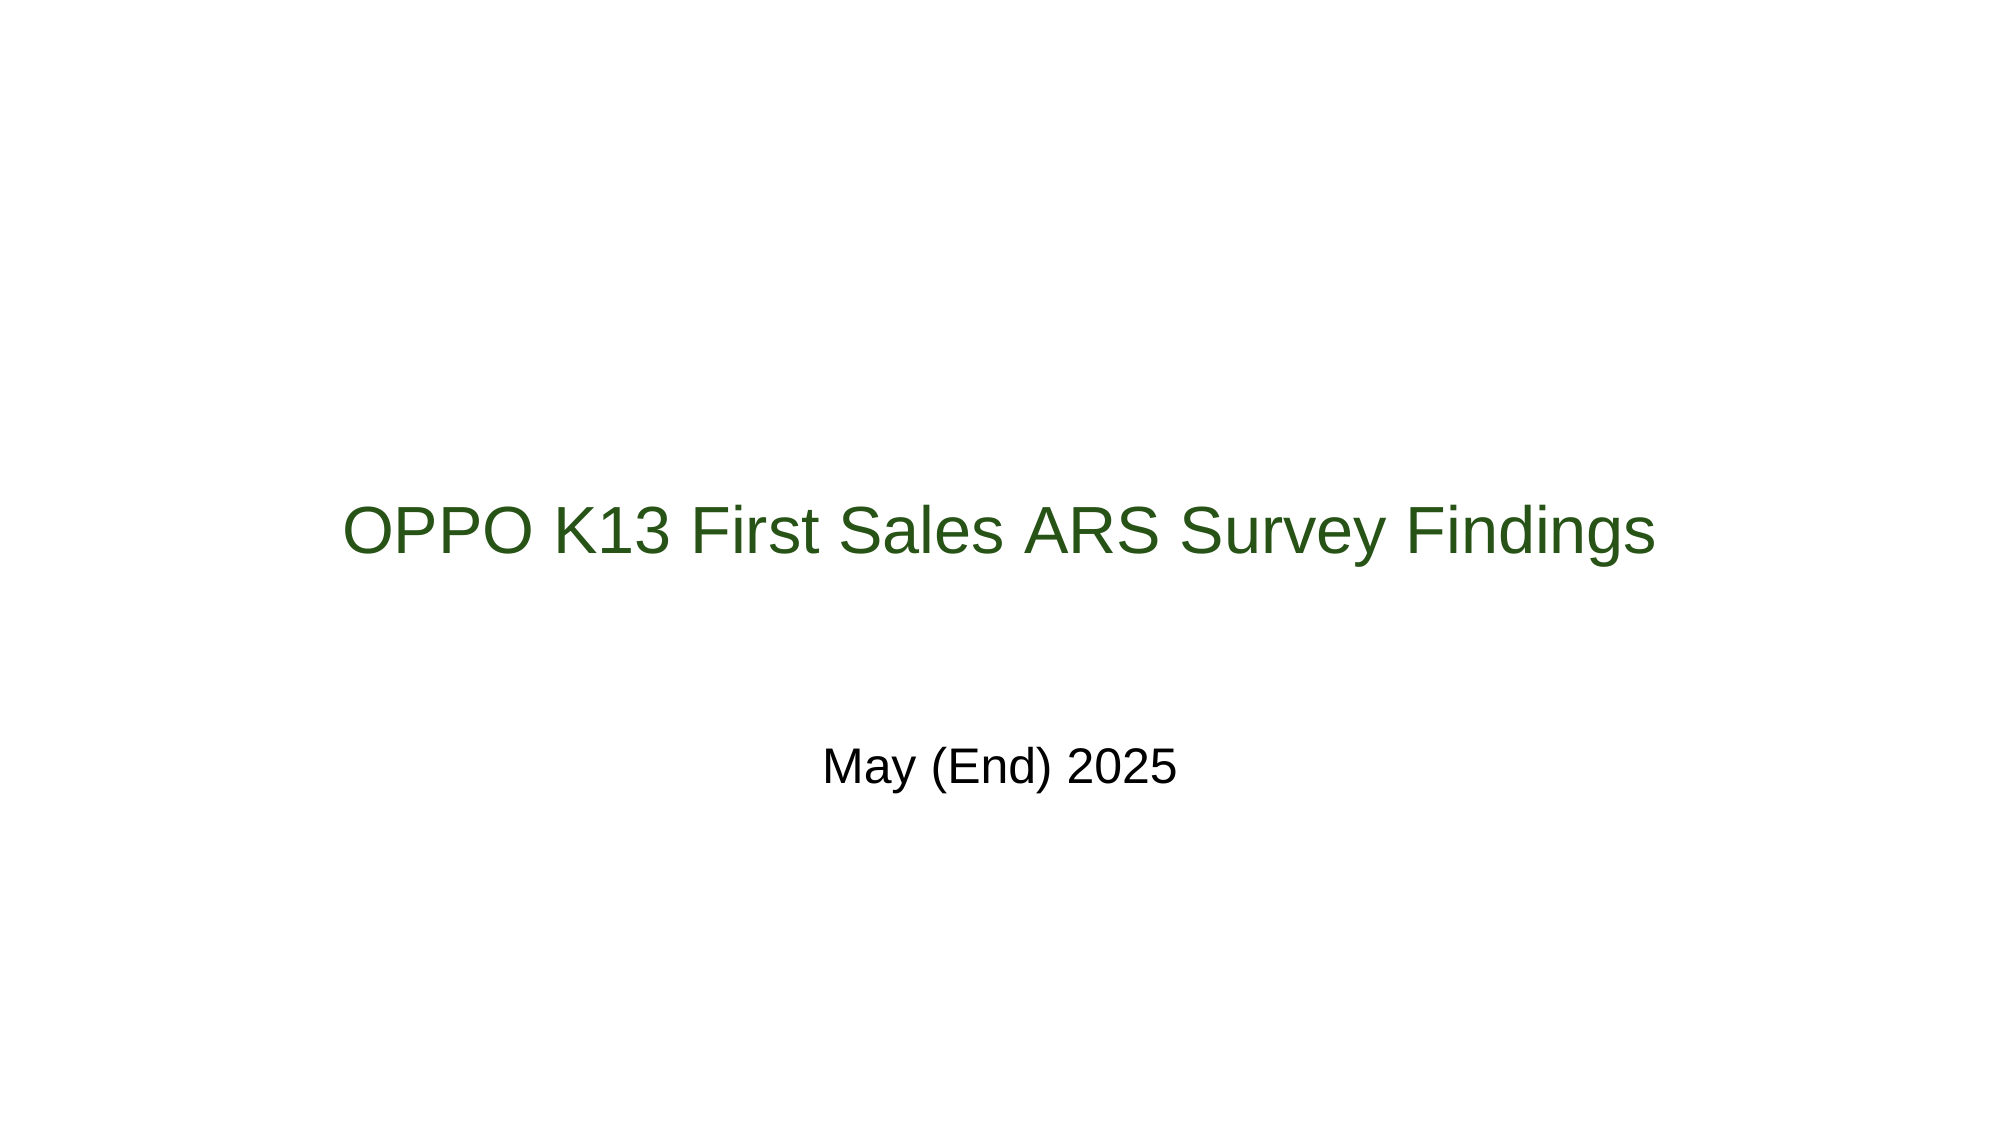

# OPPO K13 First Sales ARS Survey Findings
May (End) 2025